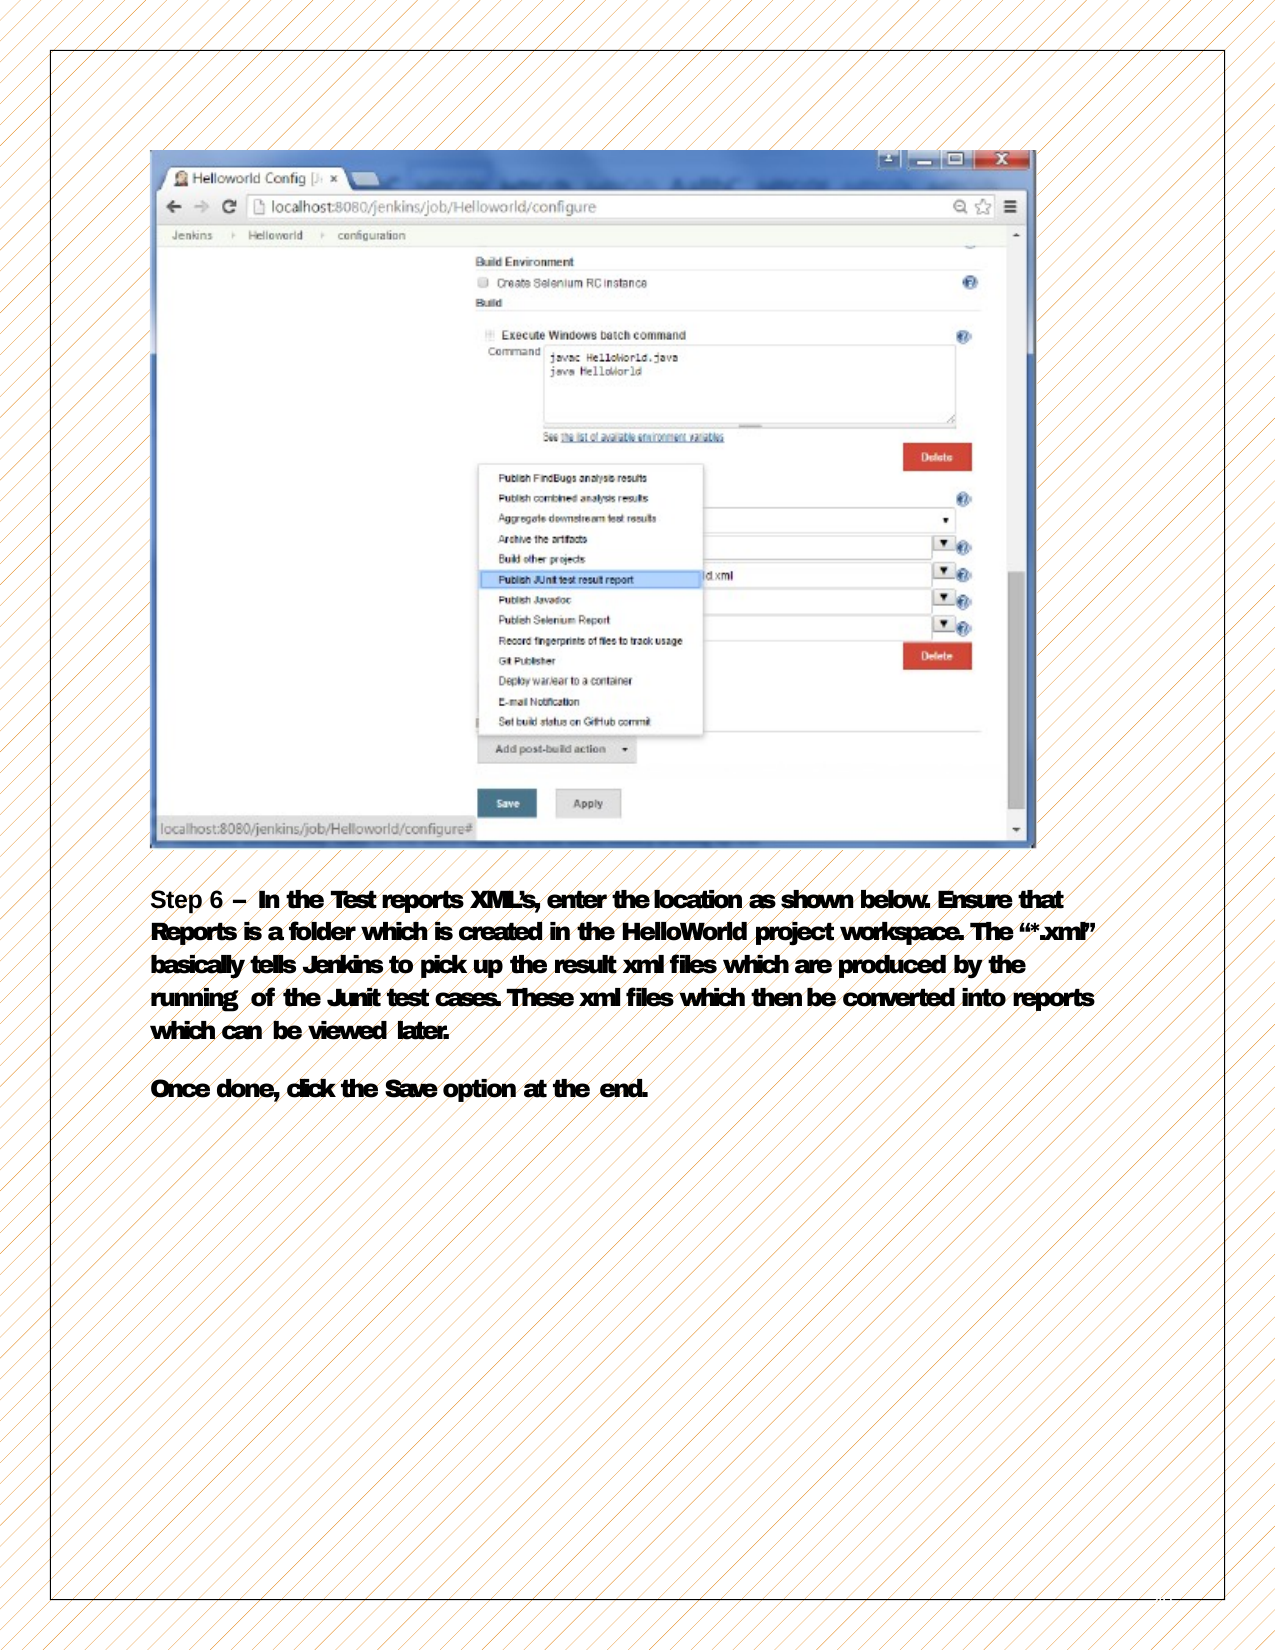

Step 6 − In the Test reports XML’s, enter the location as shown below. Ensure that  Reports is a folder which is created in the HelloWorld project workspace. The “*.xml”  basically tells Jenkins to pick up the result xml files which are produced by the running  of the Junit test cases. These xml files which then be converted into reports which can  be viewed later.

Once done, click the Save option at the end.
40